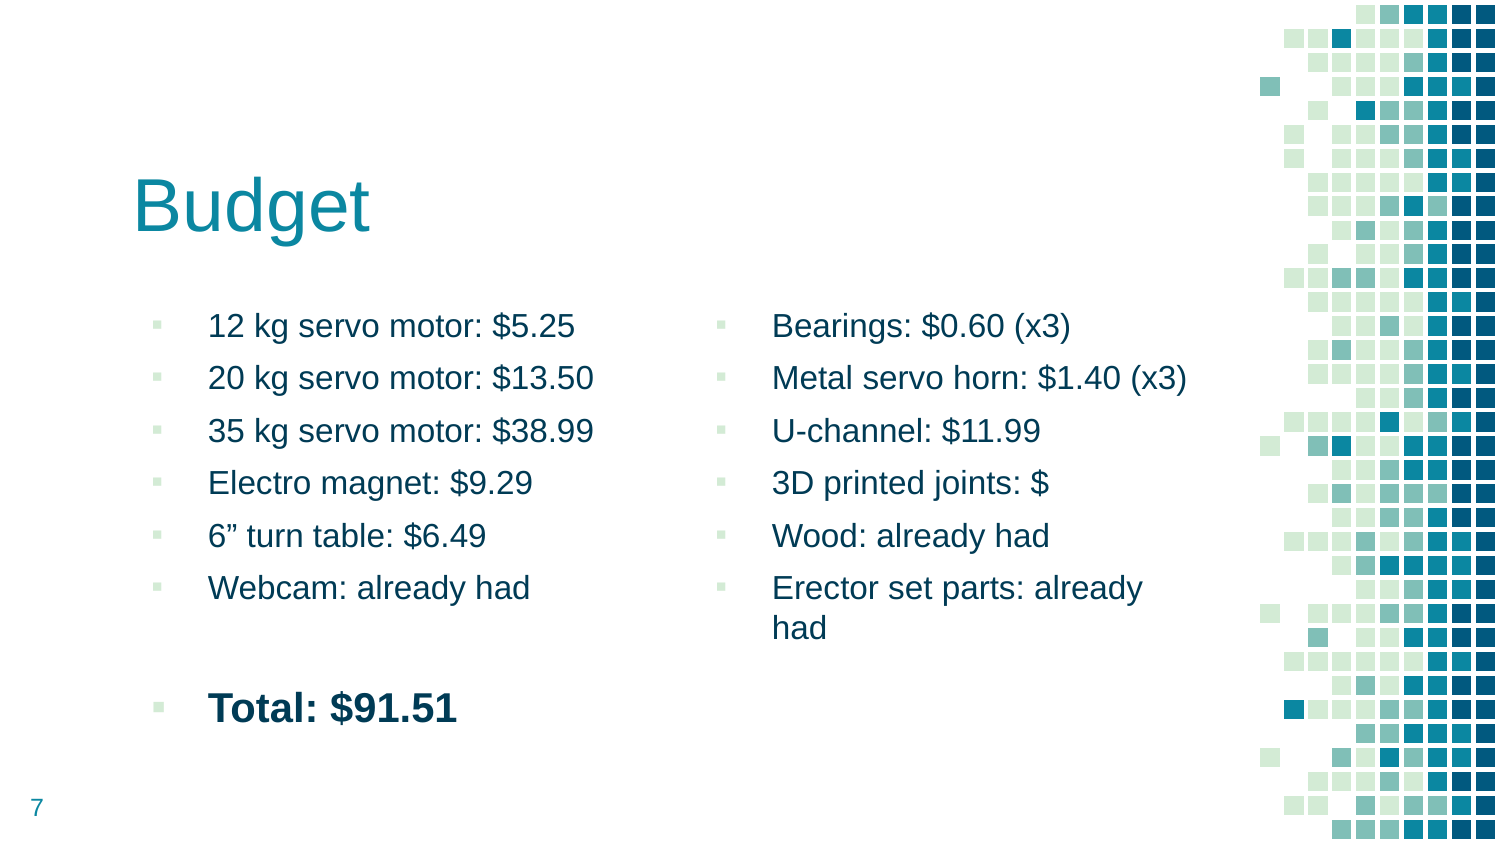

# Budget
12 kg servo motor: $5.25
20 kg servo motor: $13.50
35 kg servo motor: $38.99
Electro magnet: $9.29
6” turn table: $6.49
Webcam: already had

Total: $91.51

Bearings: $0.60 (x3)
Metal servo horn: $1.40 (x3)
U-channel: $11.99
3D printed joints: $
Wood: already had
Erector set parts: already had

7